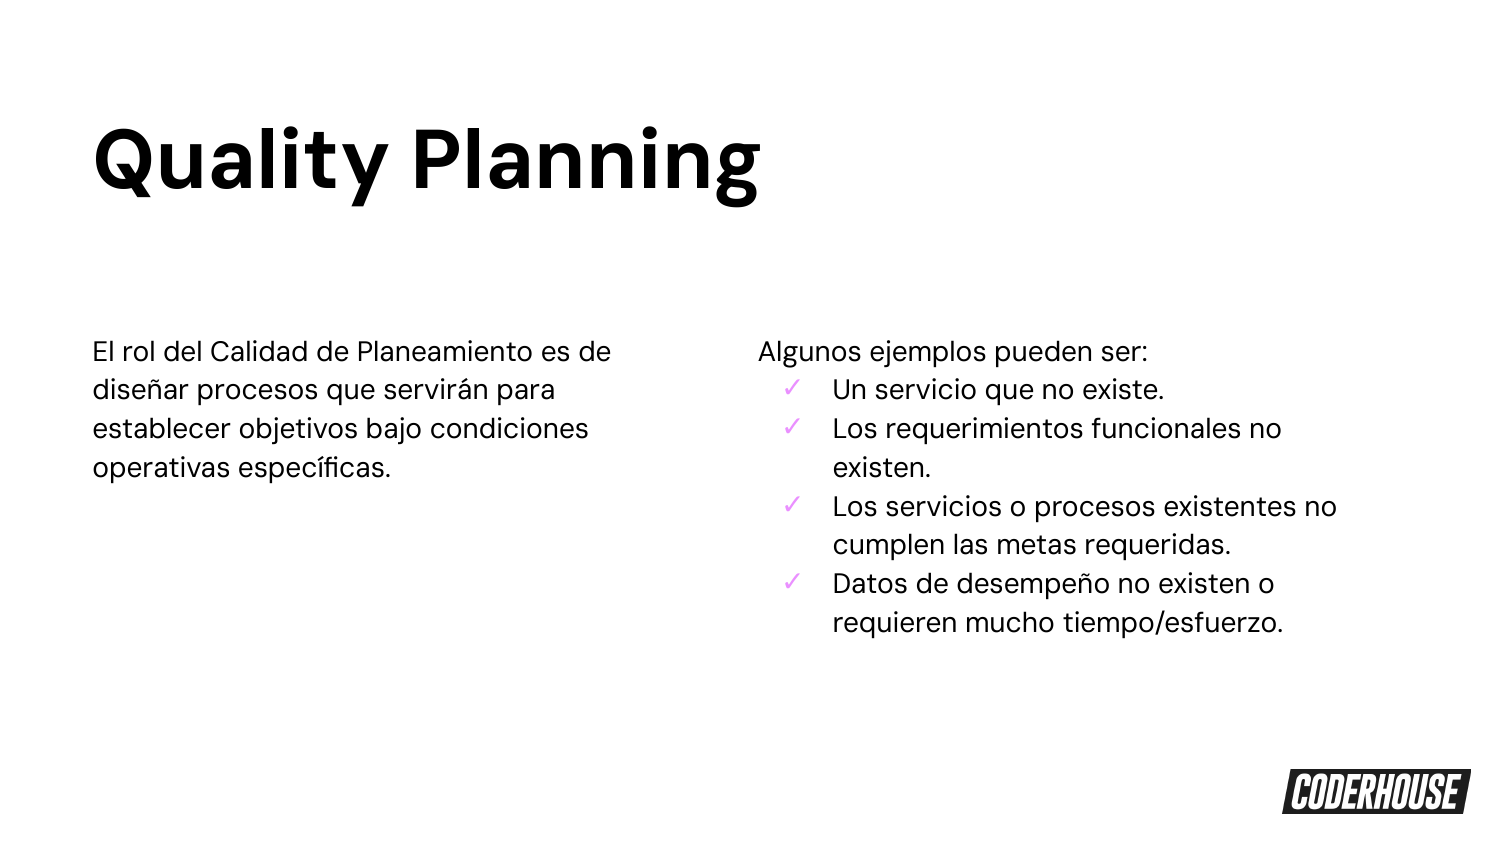

Quality Planning
El rol del Calidad de Planeamiento es de diseñar procesos que servirán para establecer objetivos bajo condiciones operativas específicas.
Algunos ejemplos pueden ser:
Un servicio que no existe.
Los requerimientos funcionales no existen.
Los servicios o procesos existentes no cumplen las metas requeridas.
Datos de desempeño no existen o requieren mucho tiempo/esfuerzo.